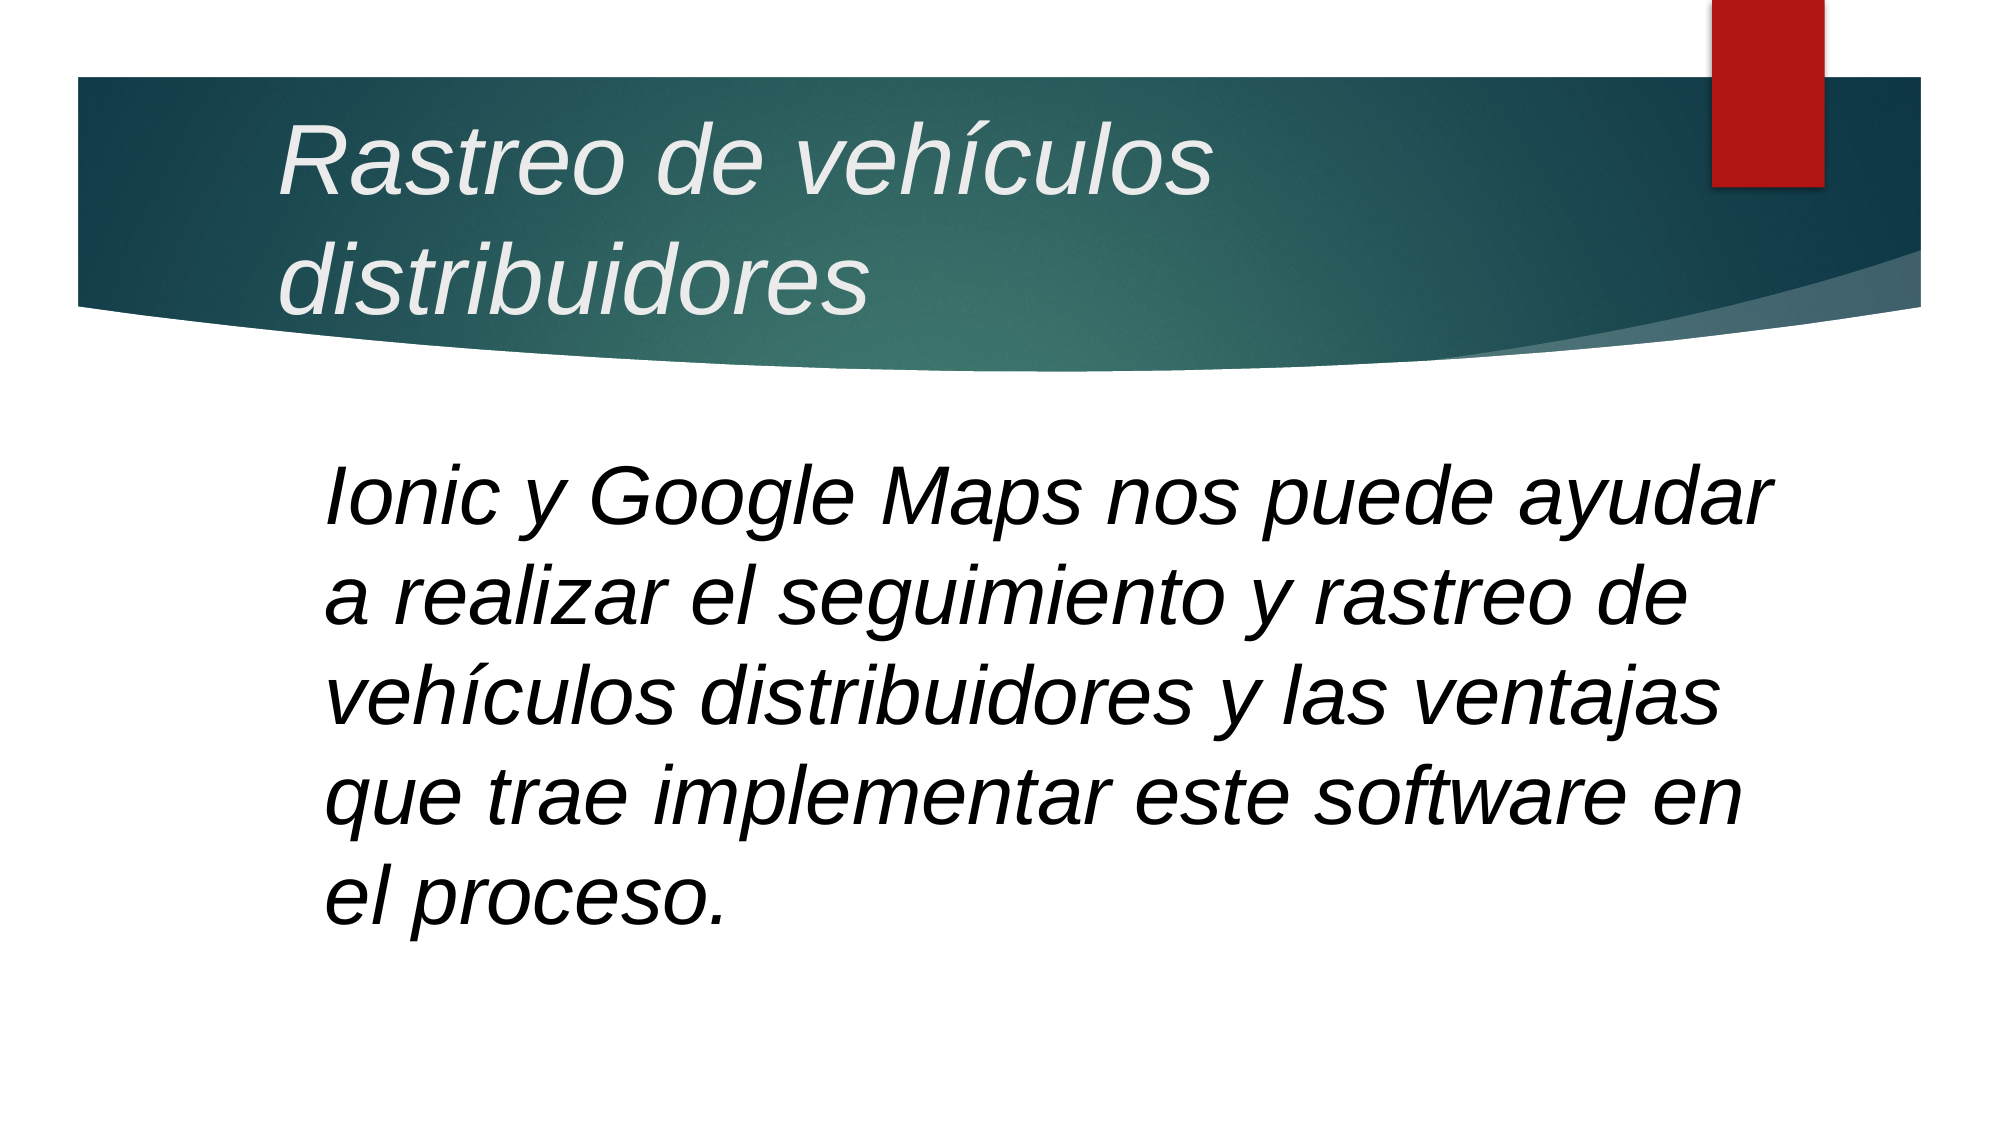

# Rastreo de vehículos distribuidores
Ionic y Google Maps nos puede ayudar a realizar el seguimiento y rastreo de vehículos distribuidores y las ventajas que trae implementar este software en el proceso.